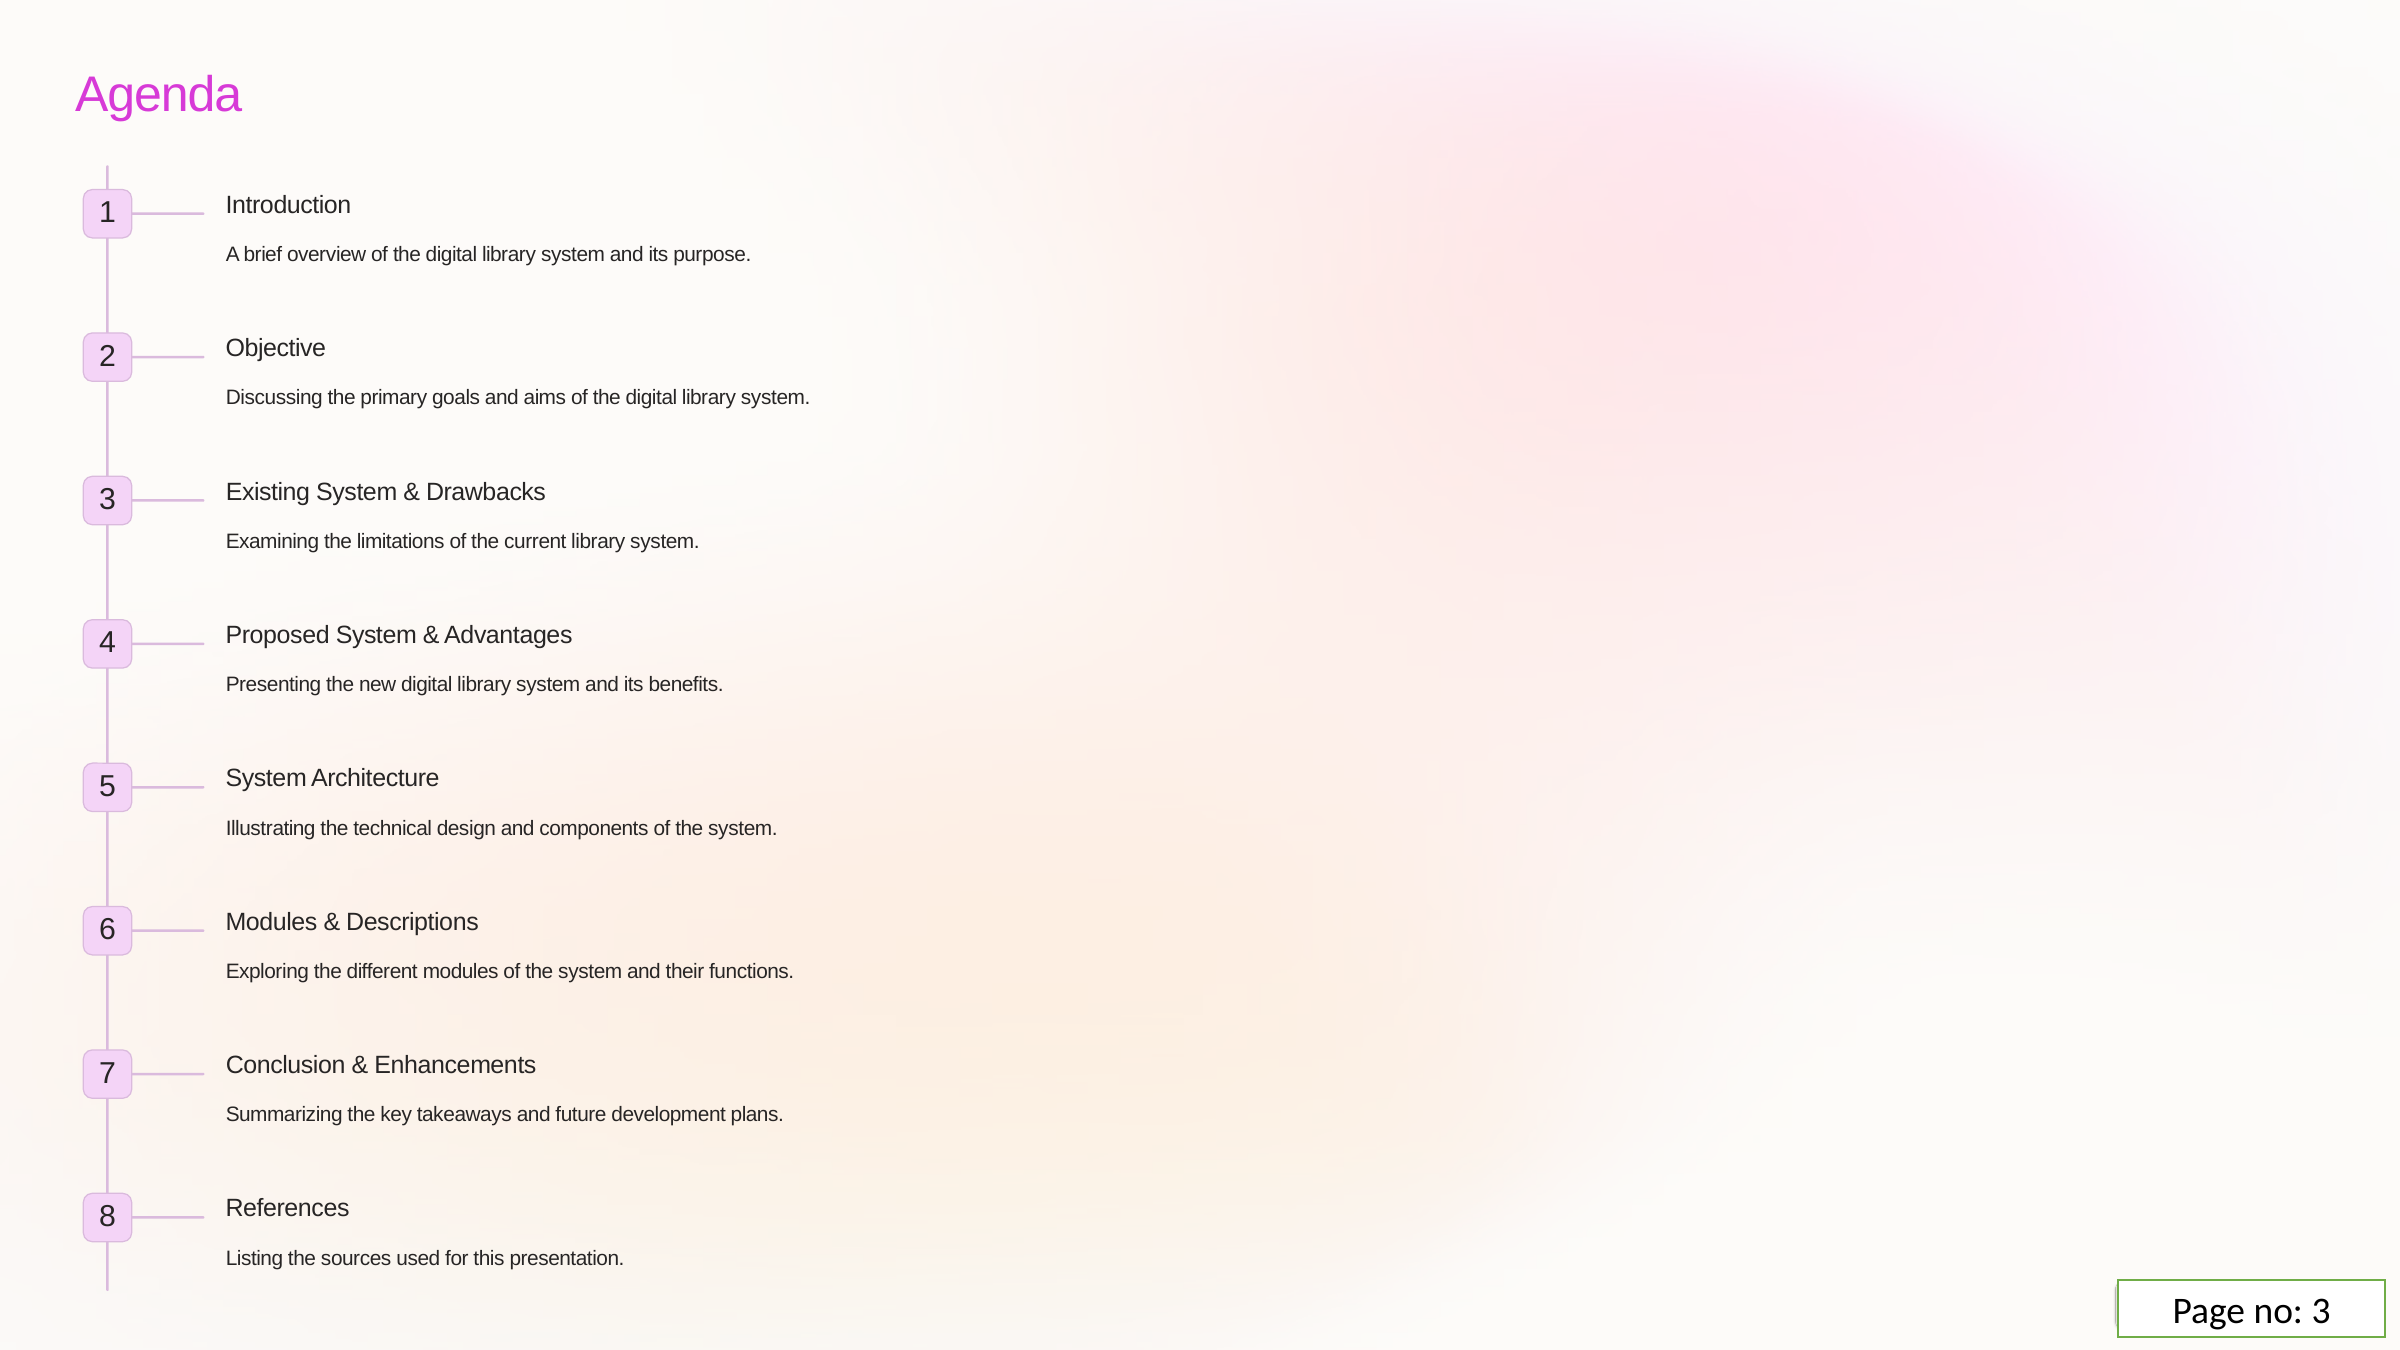

Agenda

Introduction

1

A brief overview of the digital library system and its purpose.
Objective

2

Discussing the primary goals and aims of the digital library system.
Existing System & Drawbacks

3

Examining the limitations of the current library system.
Proposed System & Advantages

4

Presenting the new digital library system and its benefits.
System Architecture

5

Illustrating the technical design and components of the system.
Modules & Descriptions

6

Exploring the different modules of the system and their functions.
Conclusion & Enhancements

7

Summarizing the key takeaways and future development plans.
References

8

Listing the sources used for this presentation.
Page no: 3